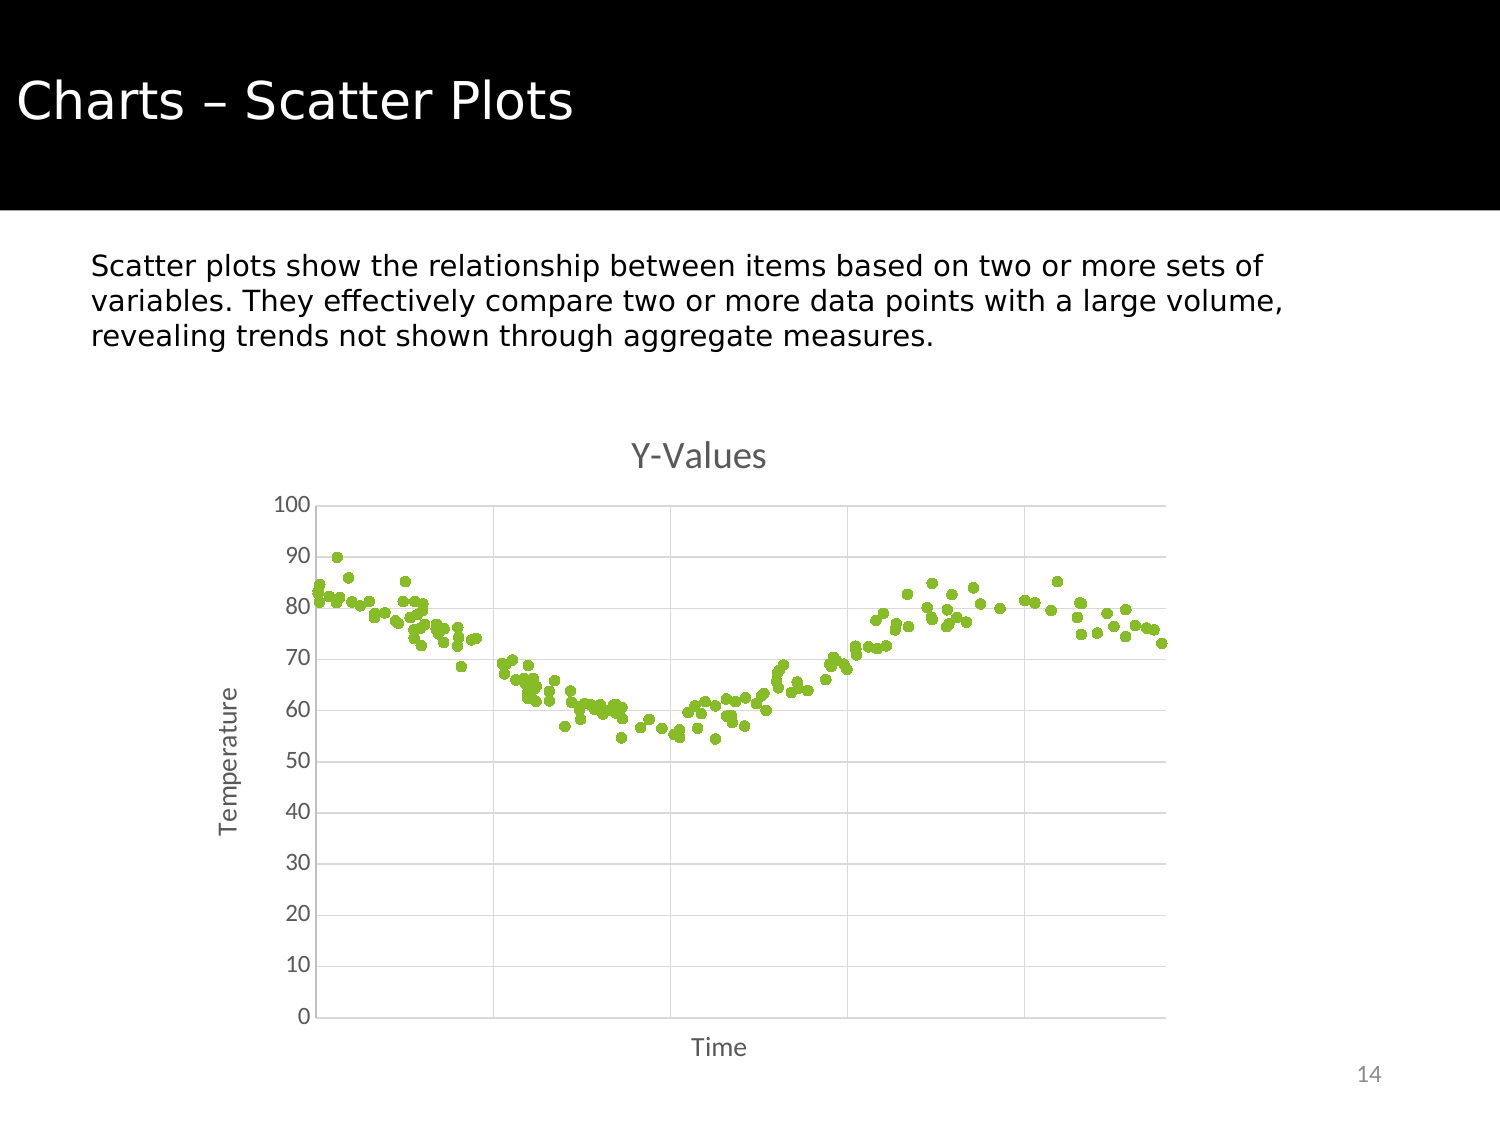

# Charts – Scatter Plots
Scatter plots show the relationship between items based on two or more sets of variables. They effectively compare two or more data points with a large volume, revealing trends not shown through aggregate measures.

### Chart:

| Category | Y-Values |
|---|---|
14